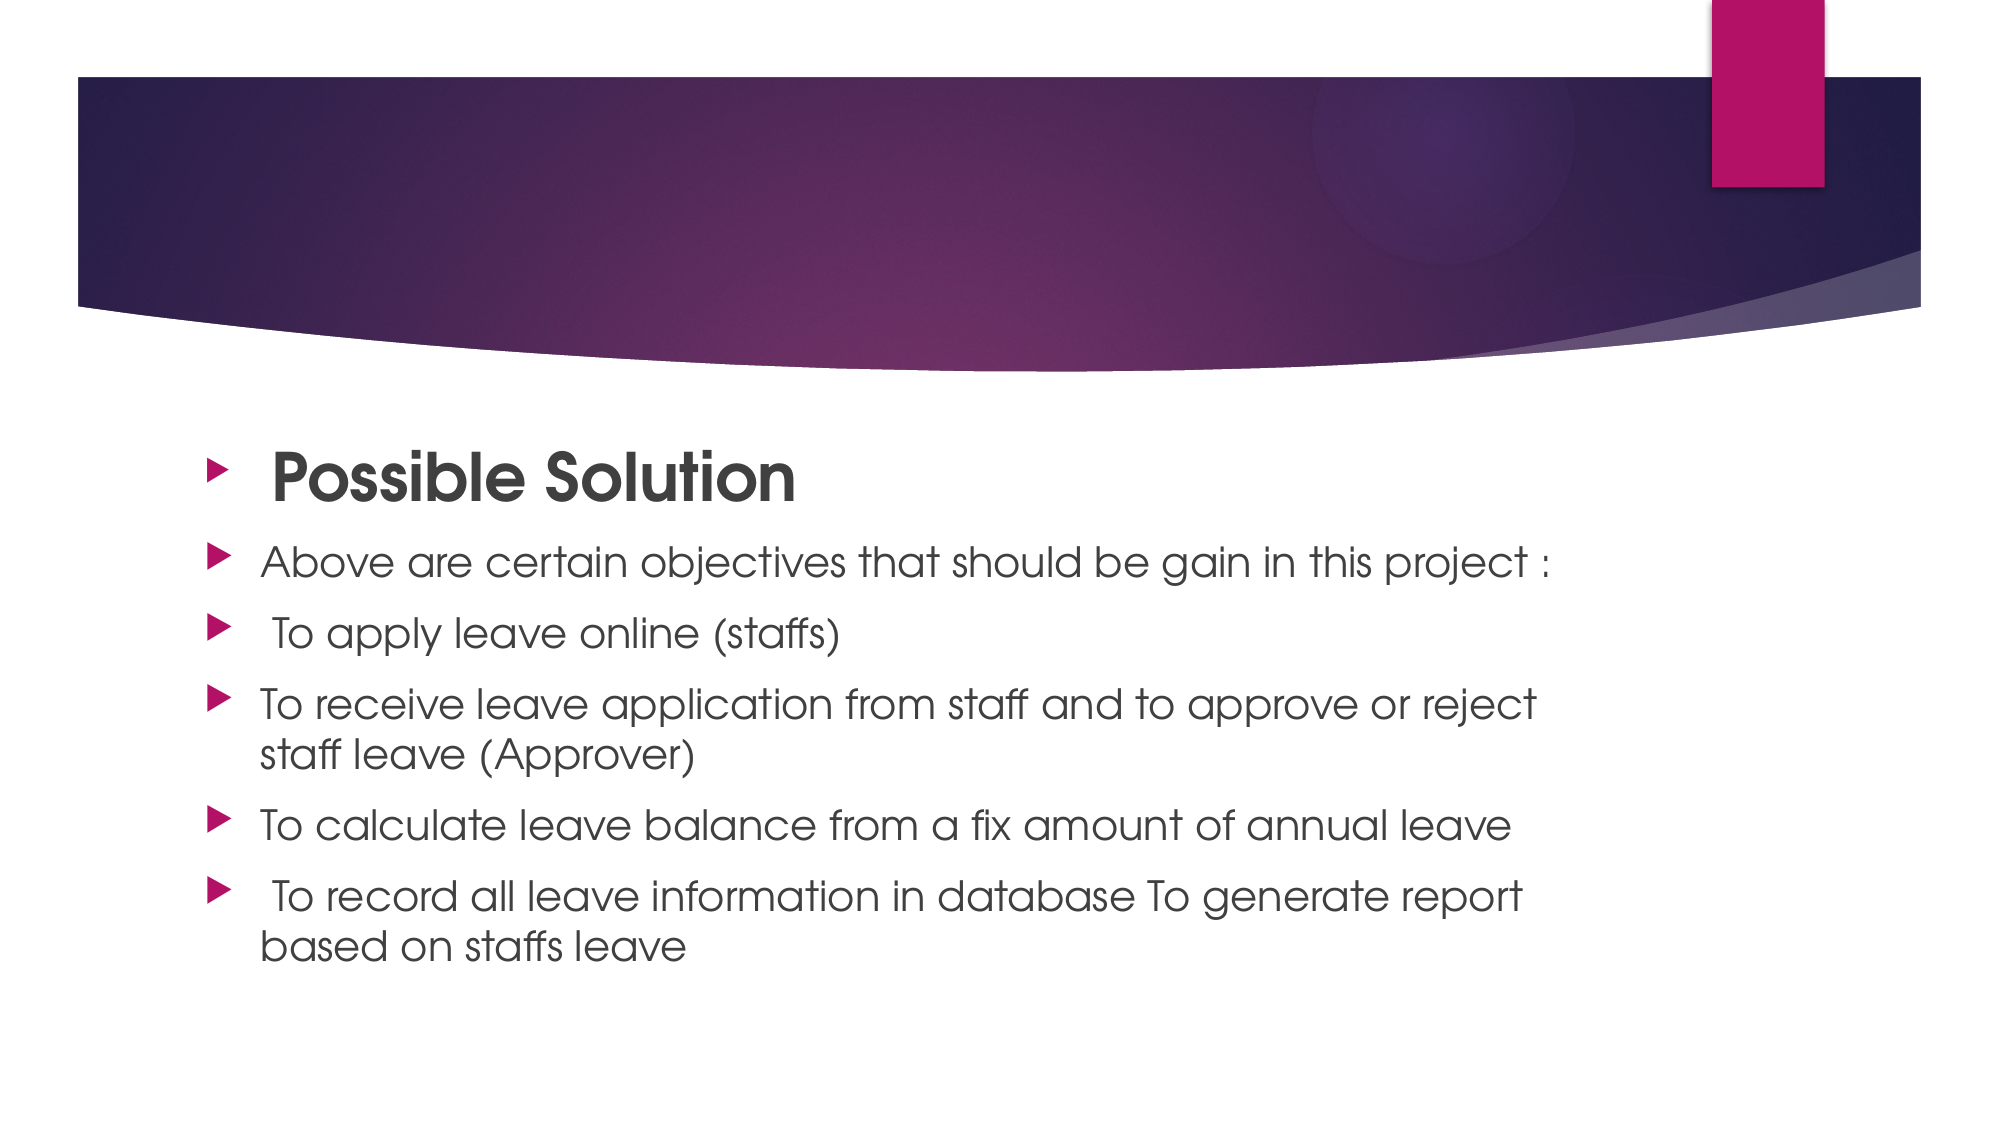

#
 Possible Solution
Above are certain objectives that should be gain in this project :
 To apply leave online (staffs)
To receive leave application from staff and to approve or reject staff leave (Approver)
To calculate leave balance from a fix amount of annual leave
 To record all leave information in database To generate report based on staffs leave